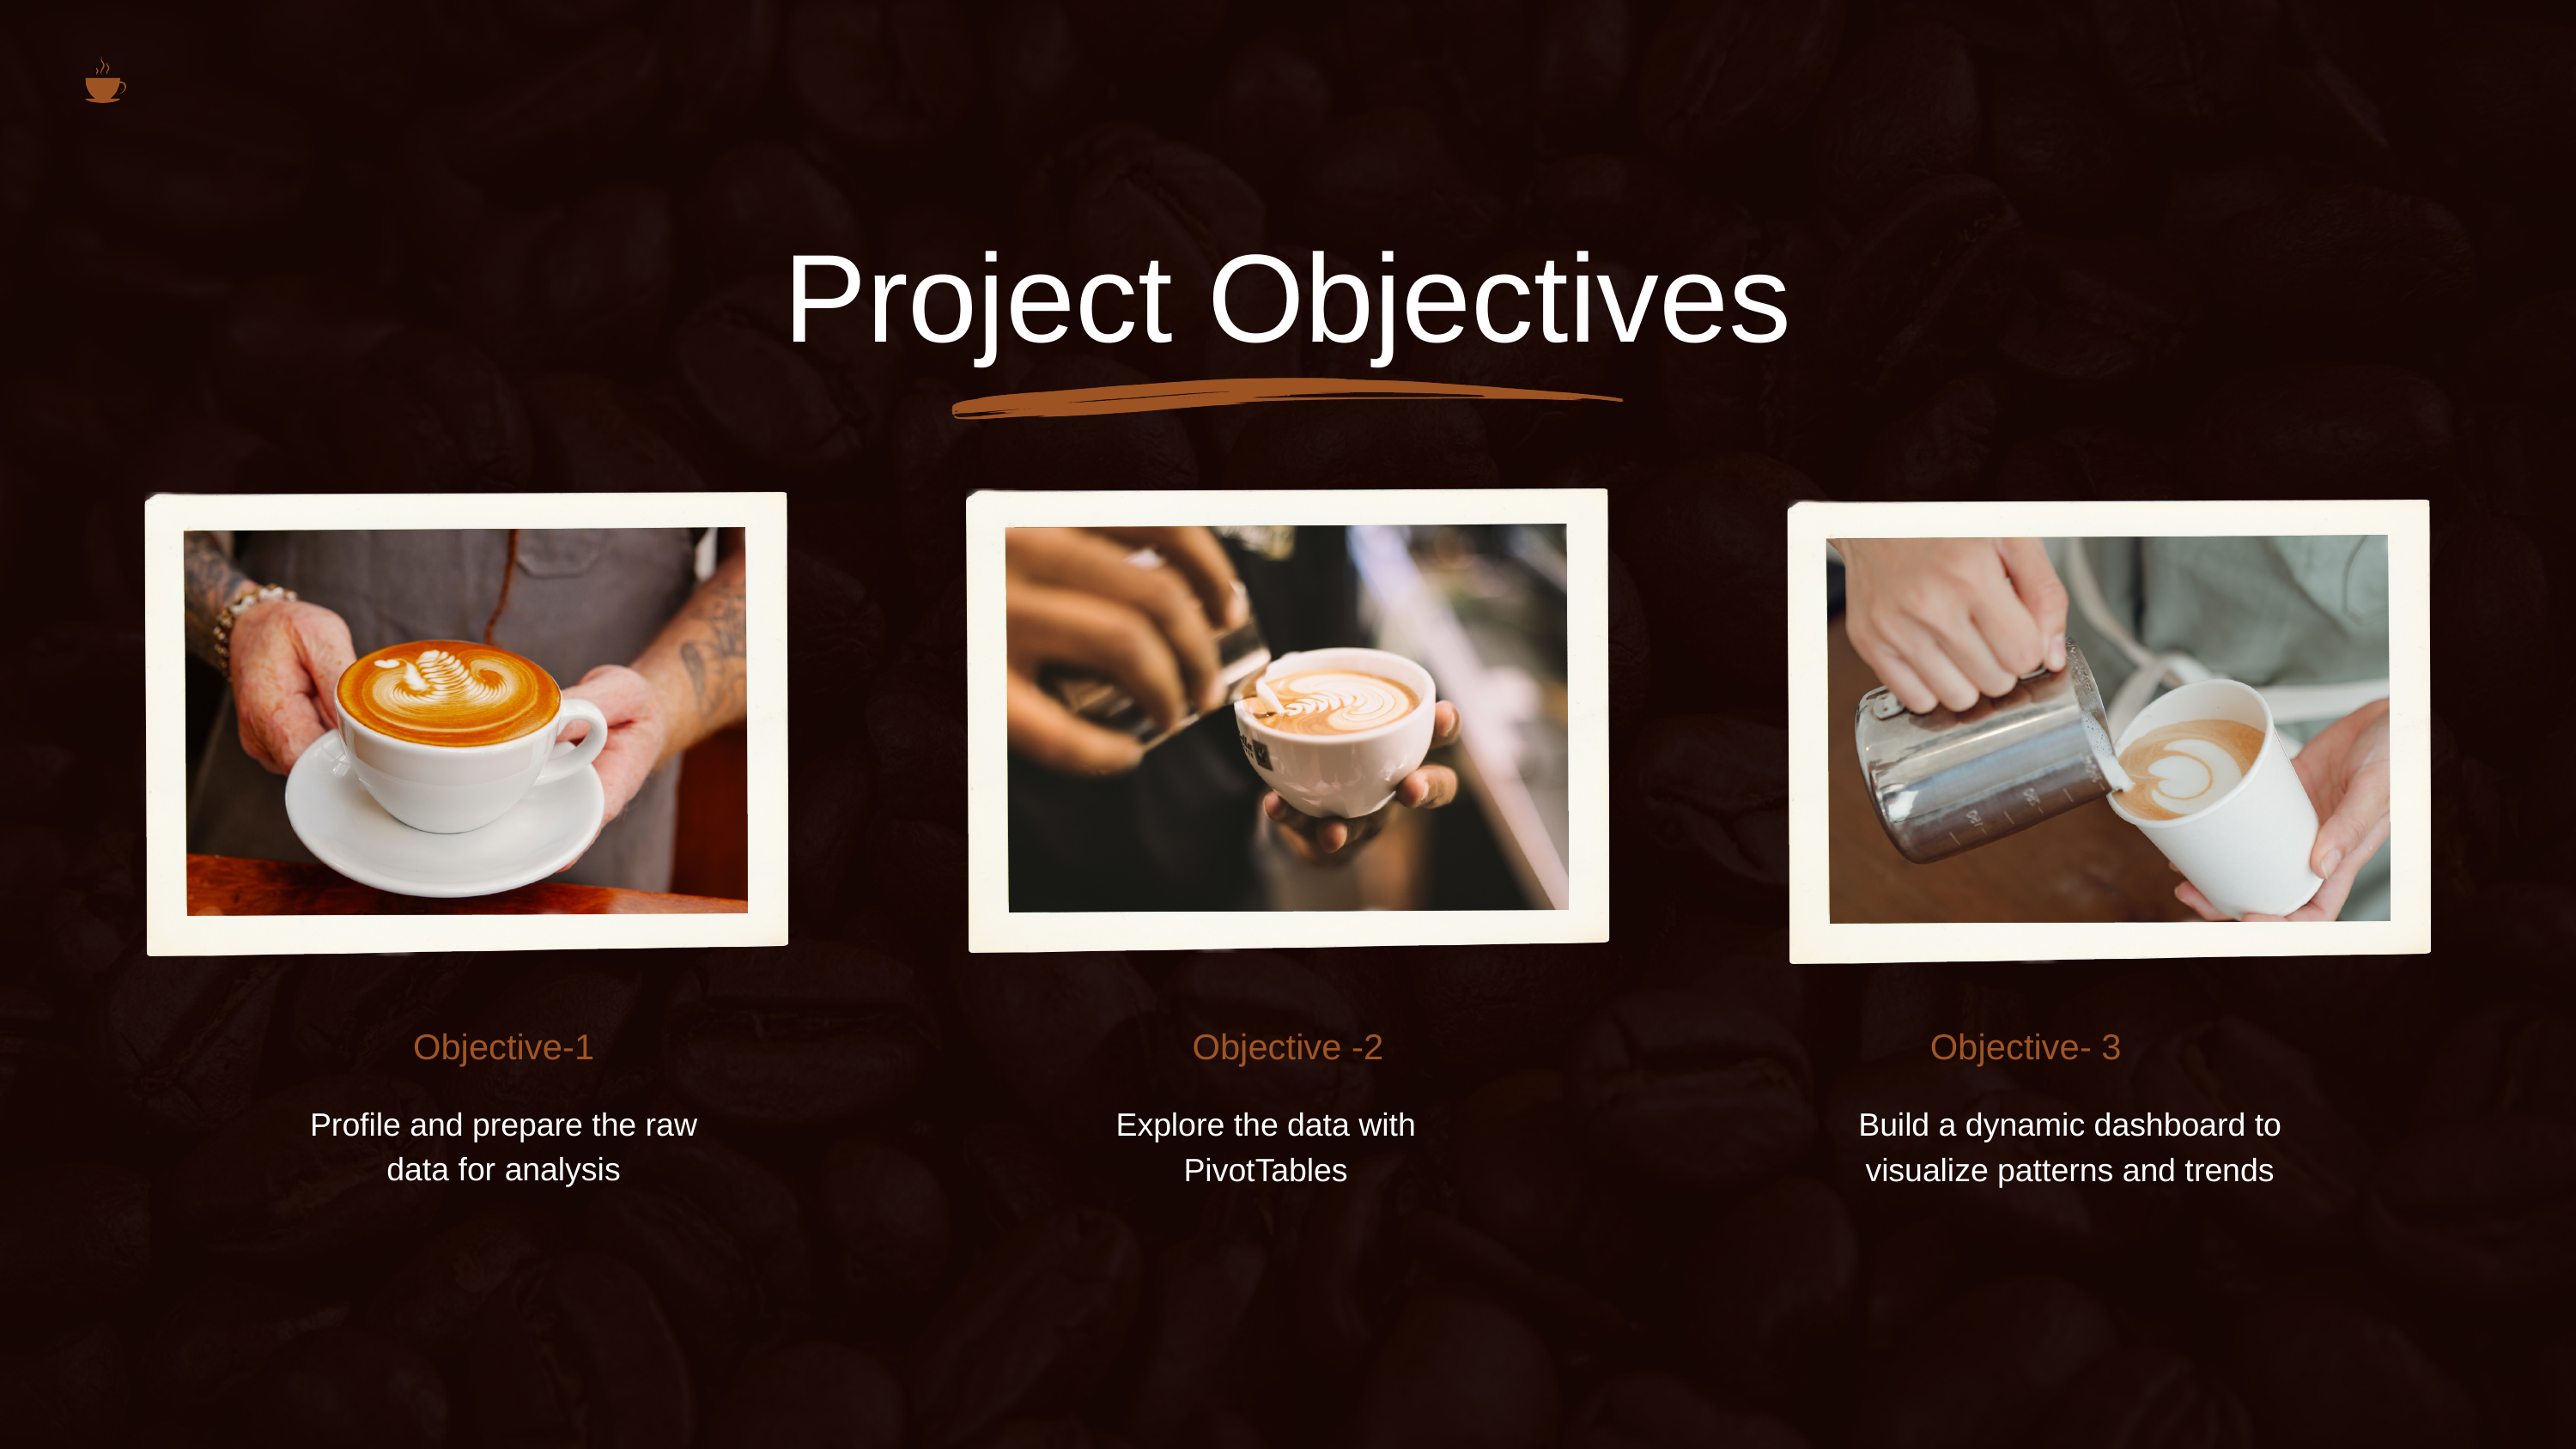

Project Objectives

Objective-1
Objective -2
Objective- 3
Profile and prepare the raw data for analysis
Explore the data with PivotTables

Build a dynamic dashboard to visualize patterns and trends